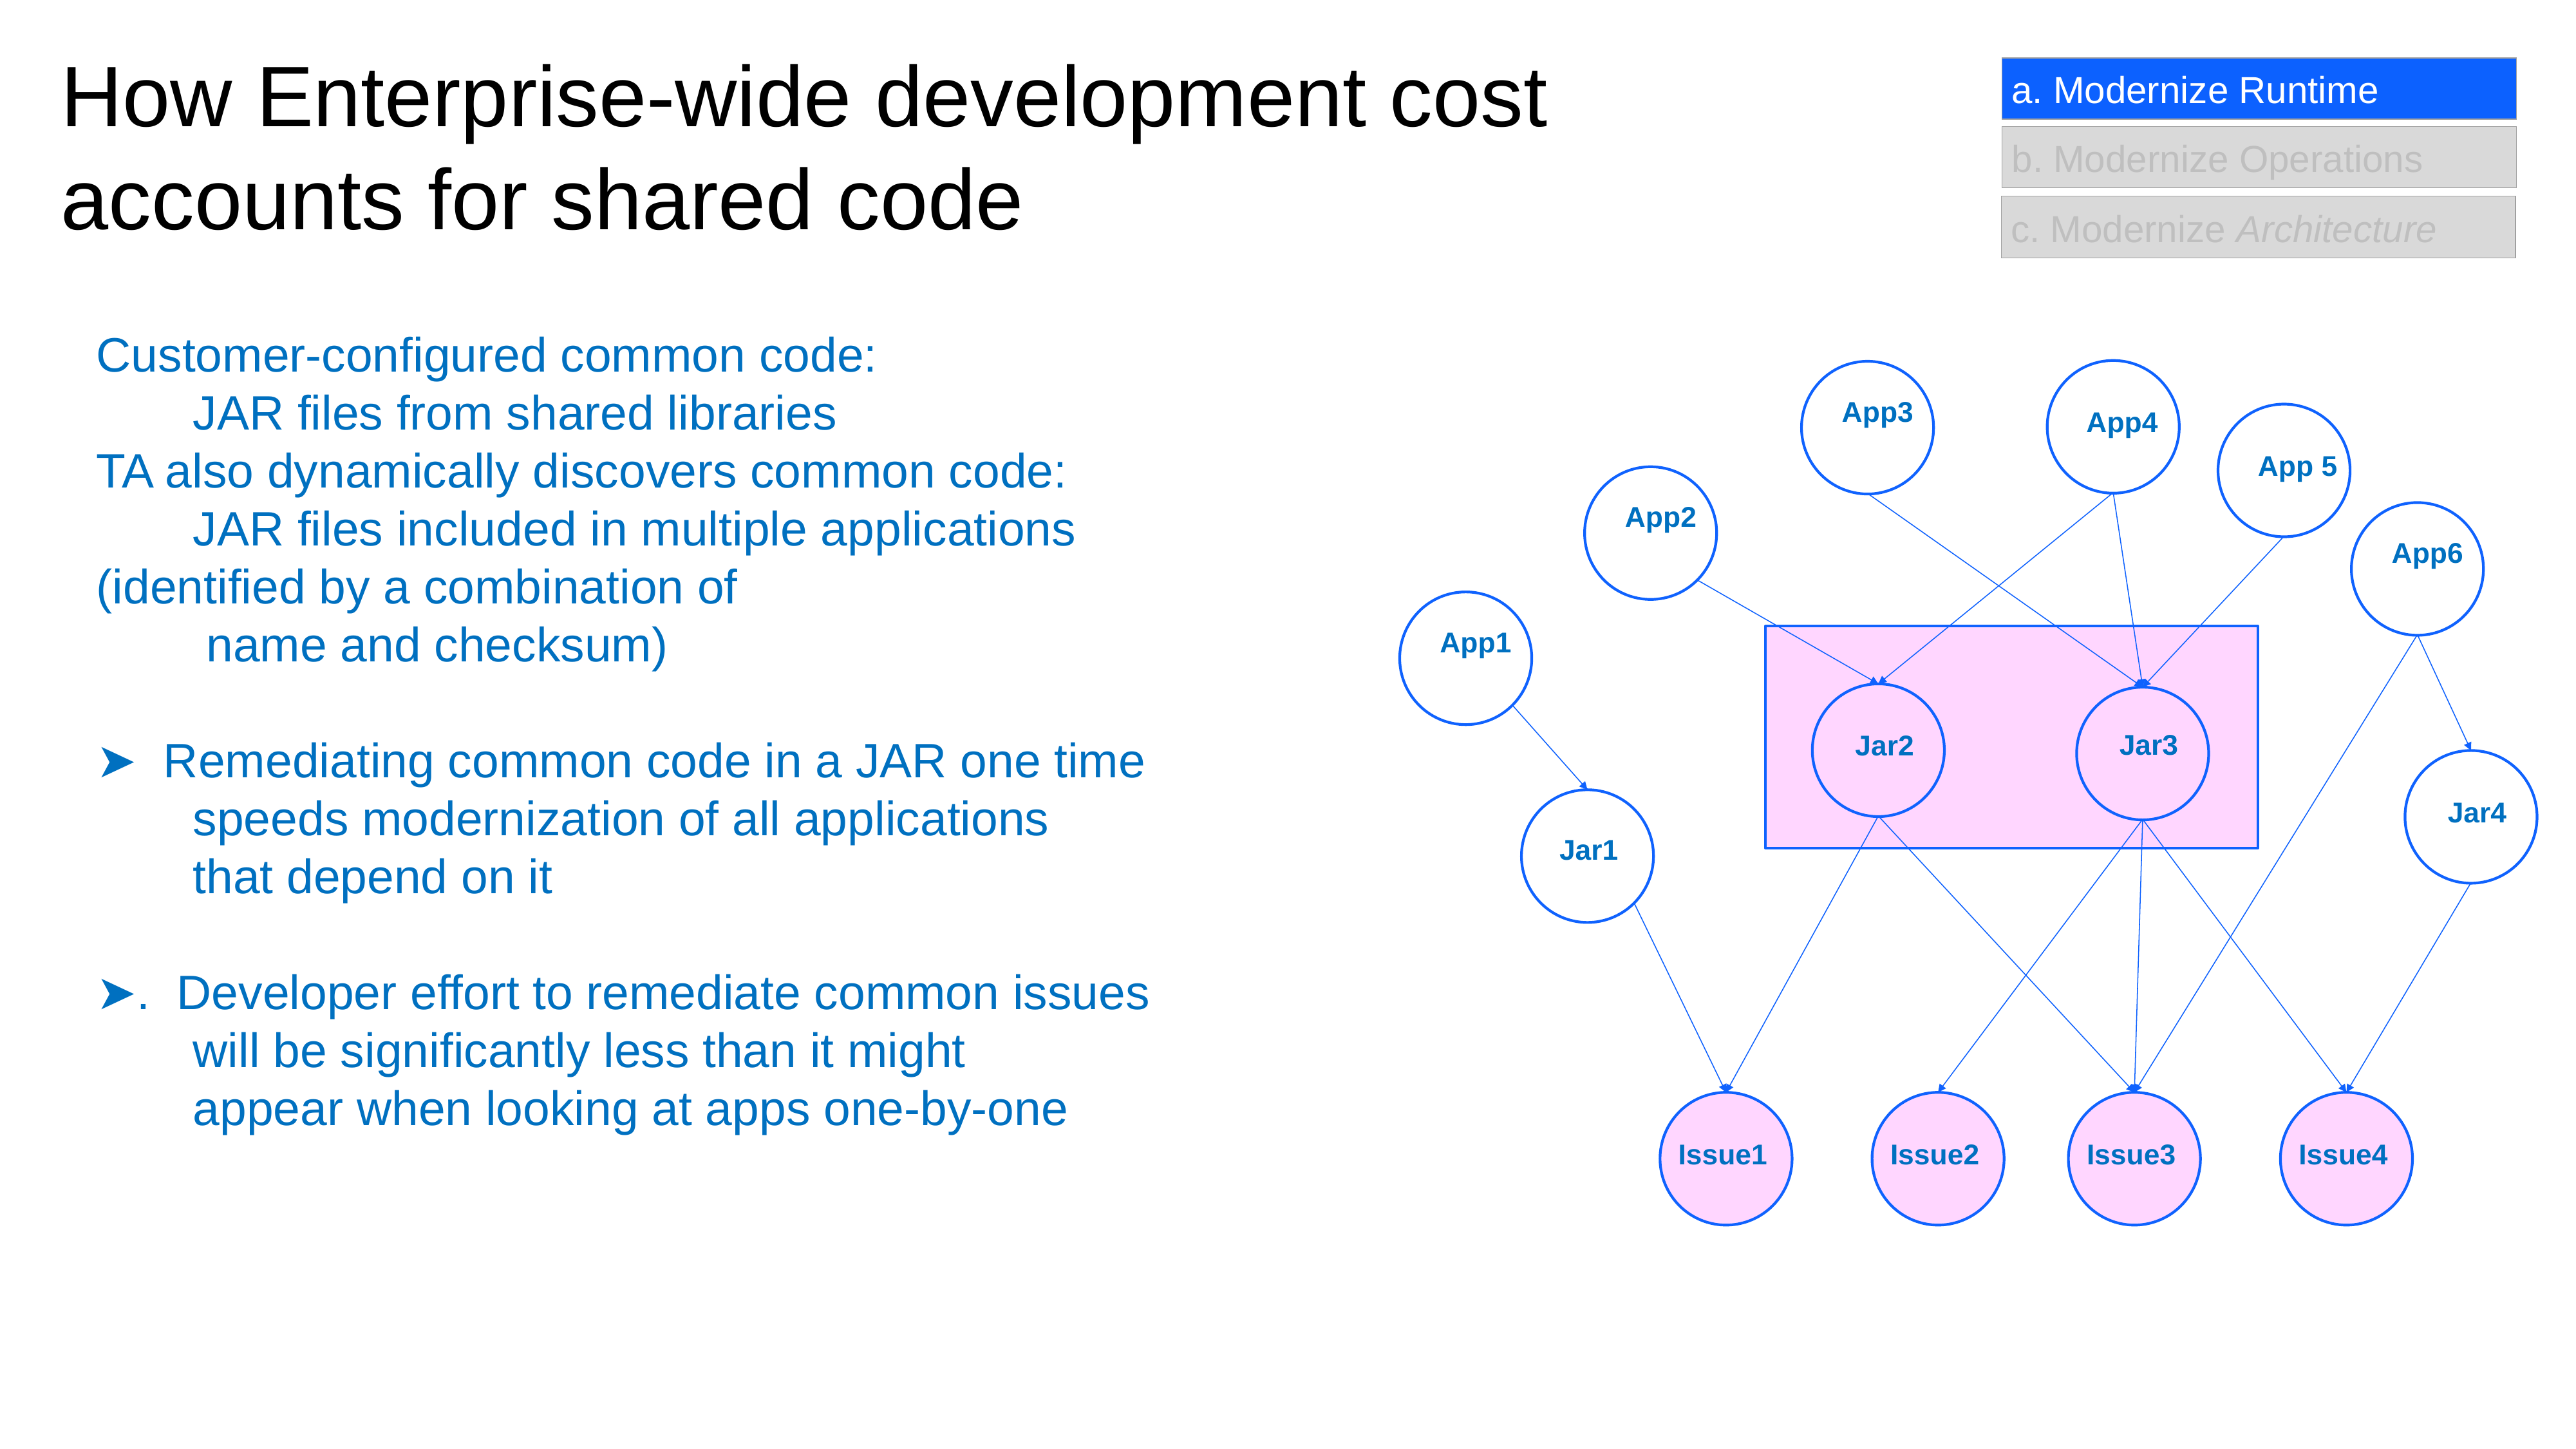

# How Enterprise-wide development cost accounts for shared code
a. Modernize Runtime
b. Modernize Operations
c. Modernize Architecture
Customer-configured common code:
	JAR files from shared libraries
TA also dynamically discovers common code:
	JAR files included in multiple applications 	(identified by a combination of
	 name and checksum)

➤  Remediating common code in a JAR one time
	speeds modernization of all applications
	that depend on it
➤.  Developer effort to remediate common issues
	will be significantly less than it might
	appear when looking at apps one-by-one

App3
App4

App 5

App2

App6

App1

Jar3
Jar2

Jar4

Jar1

Issue1
Issue2
Issue3
Issue4